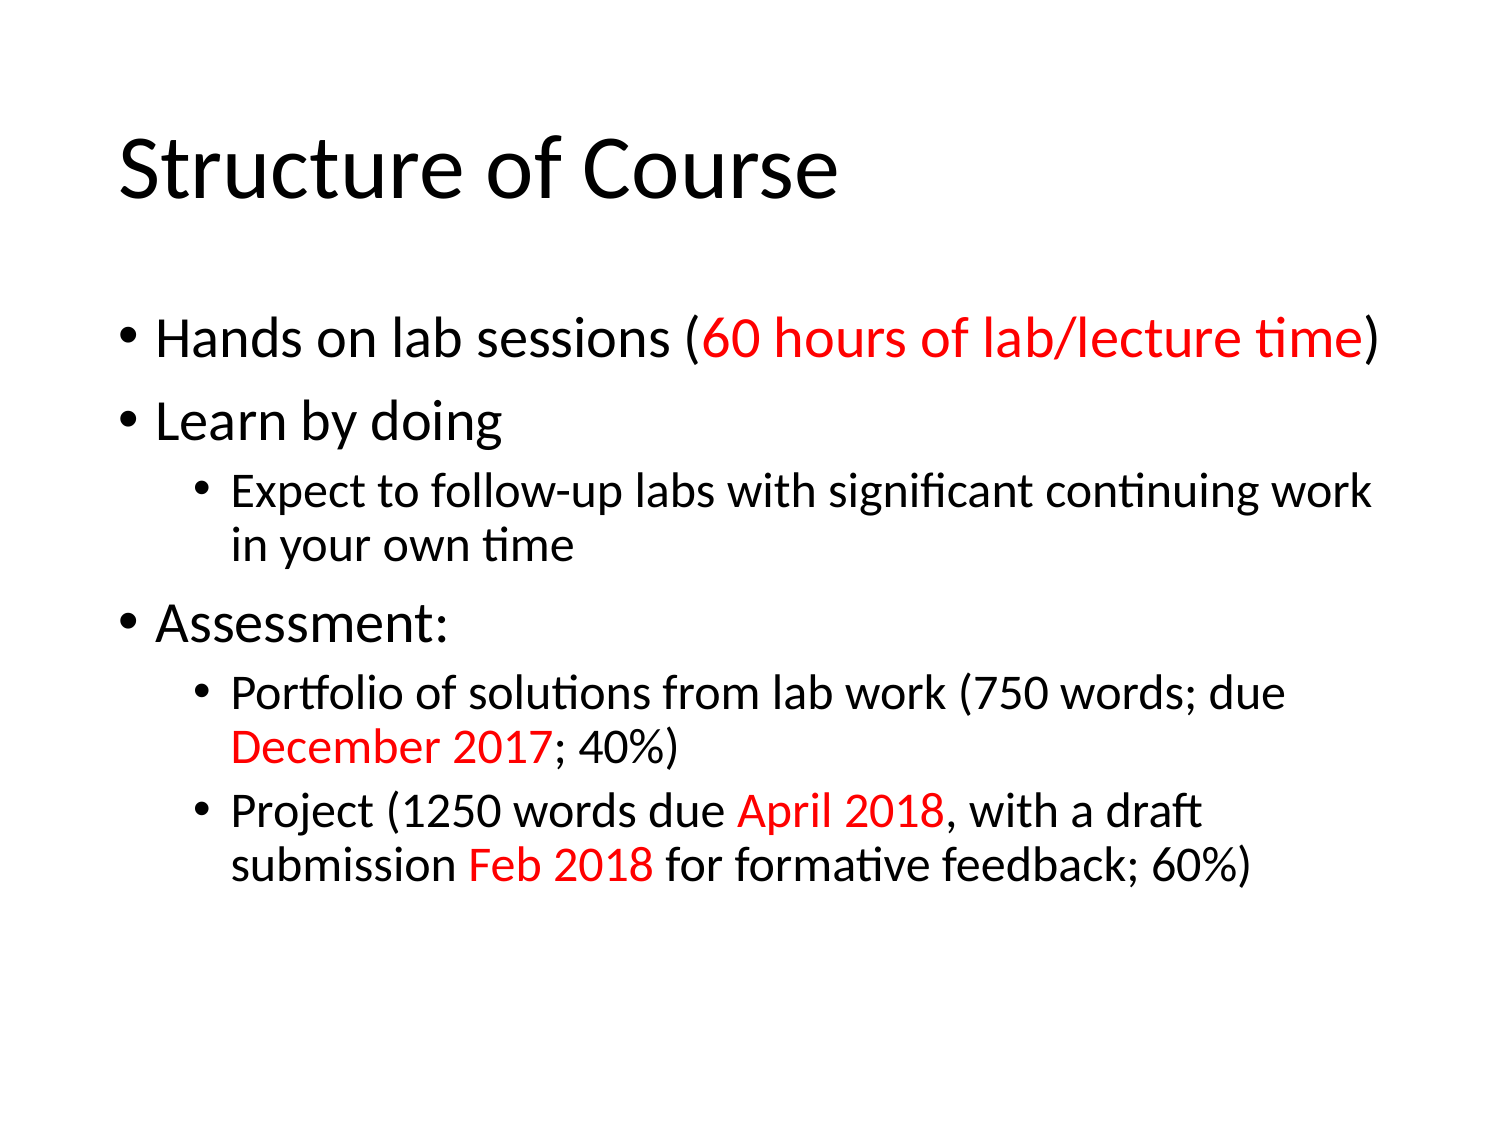

# Structure of Course
Hands on lab sessions (60 hours of lab/lecture time)
Learn by doing
Expect to follow-up labs with significant continuing work in your own time
Assessment:
Portfolio of solutions from lab work (750 words; due December 2017; 40%)
Project (1250 words due April 2018, with a draft submission Feb 2018 for formative feedback; 60%)